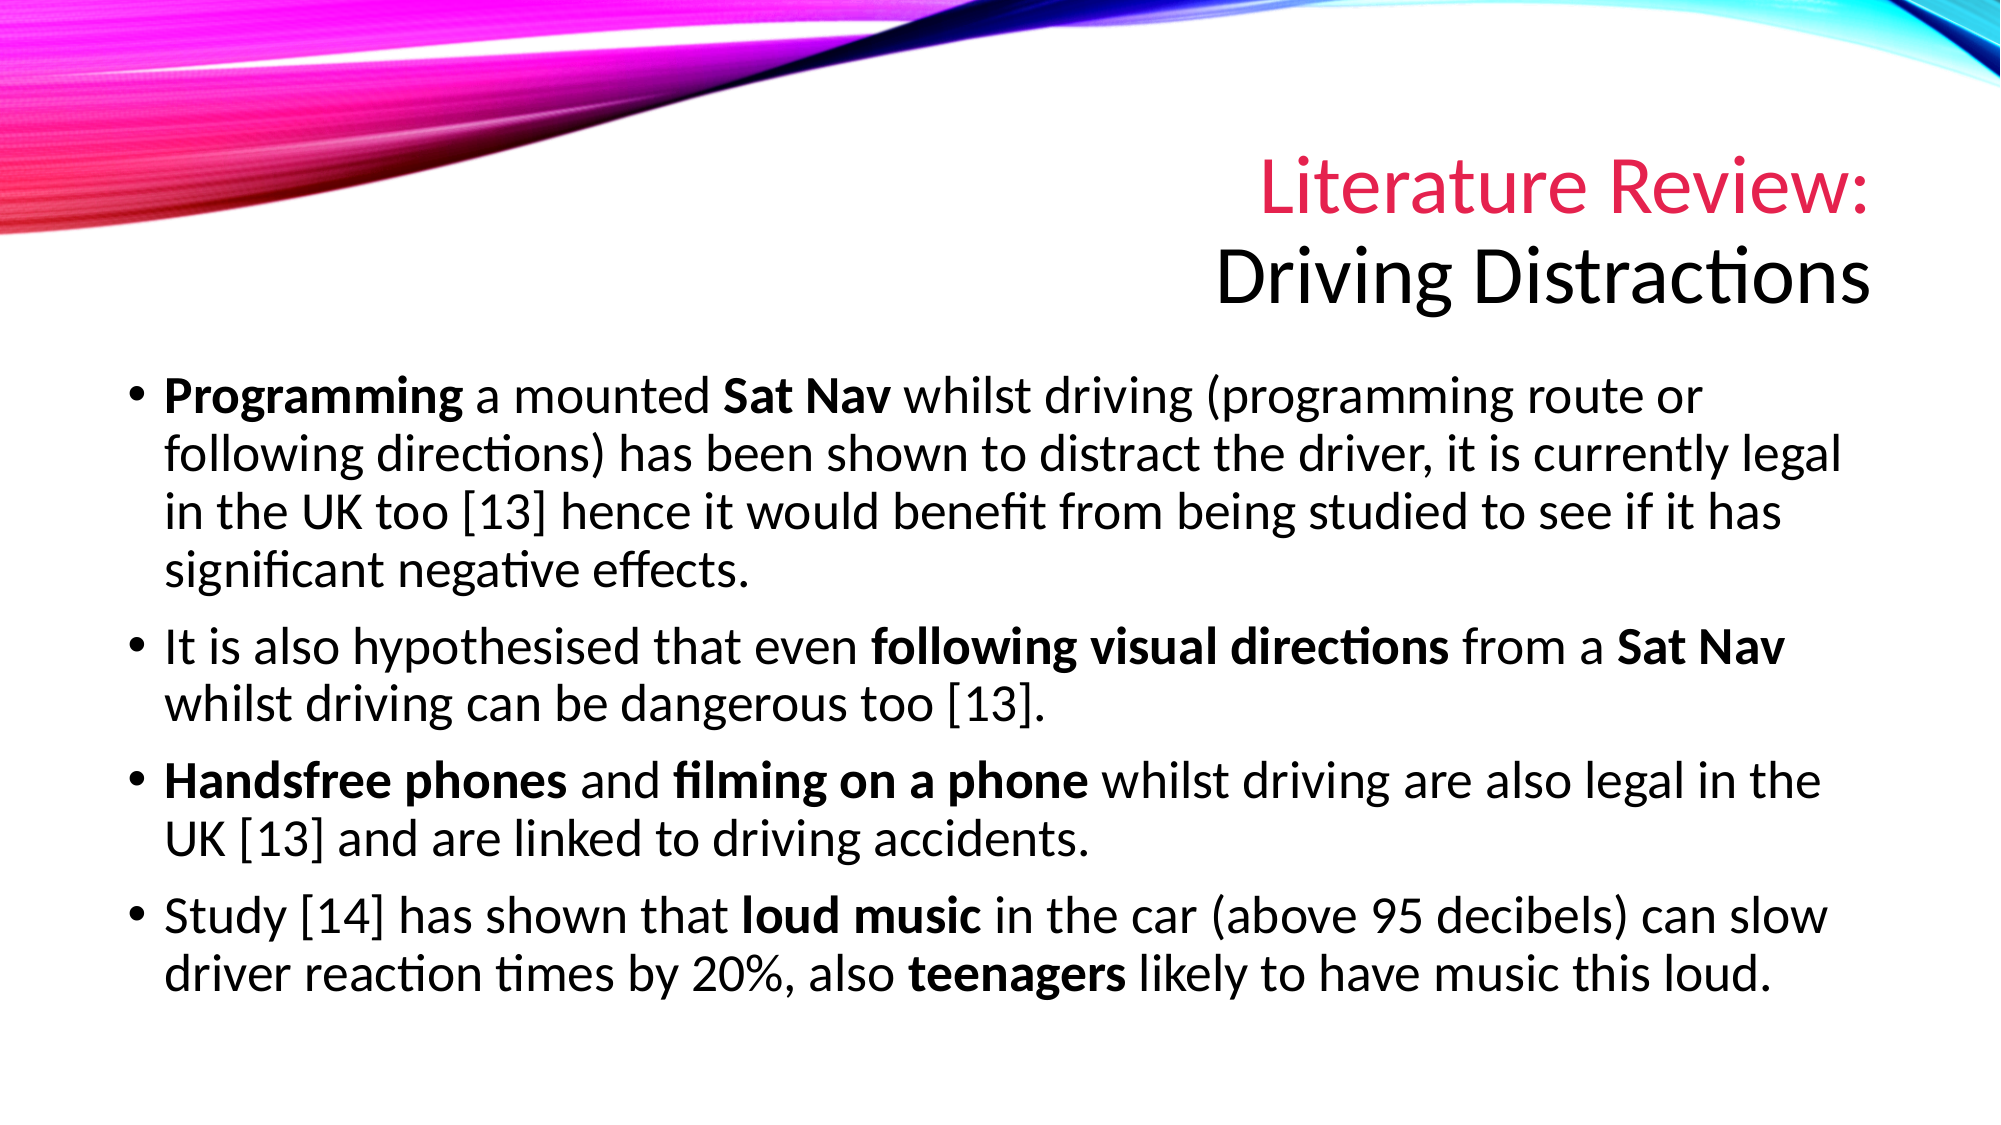

# Literature Review: Driving Distractions
Programming a mounted Sat Nav whilst driving (programming route or following directions) has been shown to distract the driver, it is currently legal in the UK too [13] hence it would benefit from being studied to see if it has significant negative effects.
It is also hypothesised that even following visual directions from a Sat Nav whilst driving can be dangerous too [13].
Handsfree phones and filming on a phone whilst driving are also legal in the UK [13] and are linked to driving accidents.
Study [14] has shown that loud music in the car (above 95 decibels) can slow driver reaction times by 20%, also teenagers likely to have music this loud.